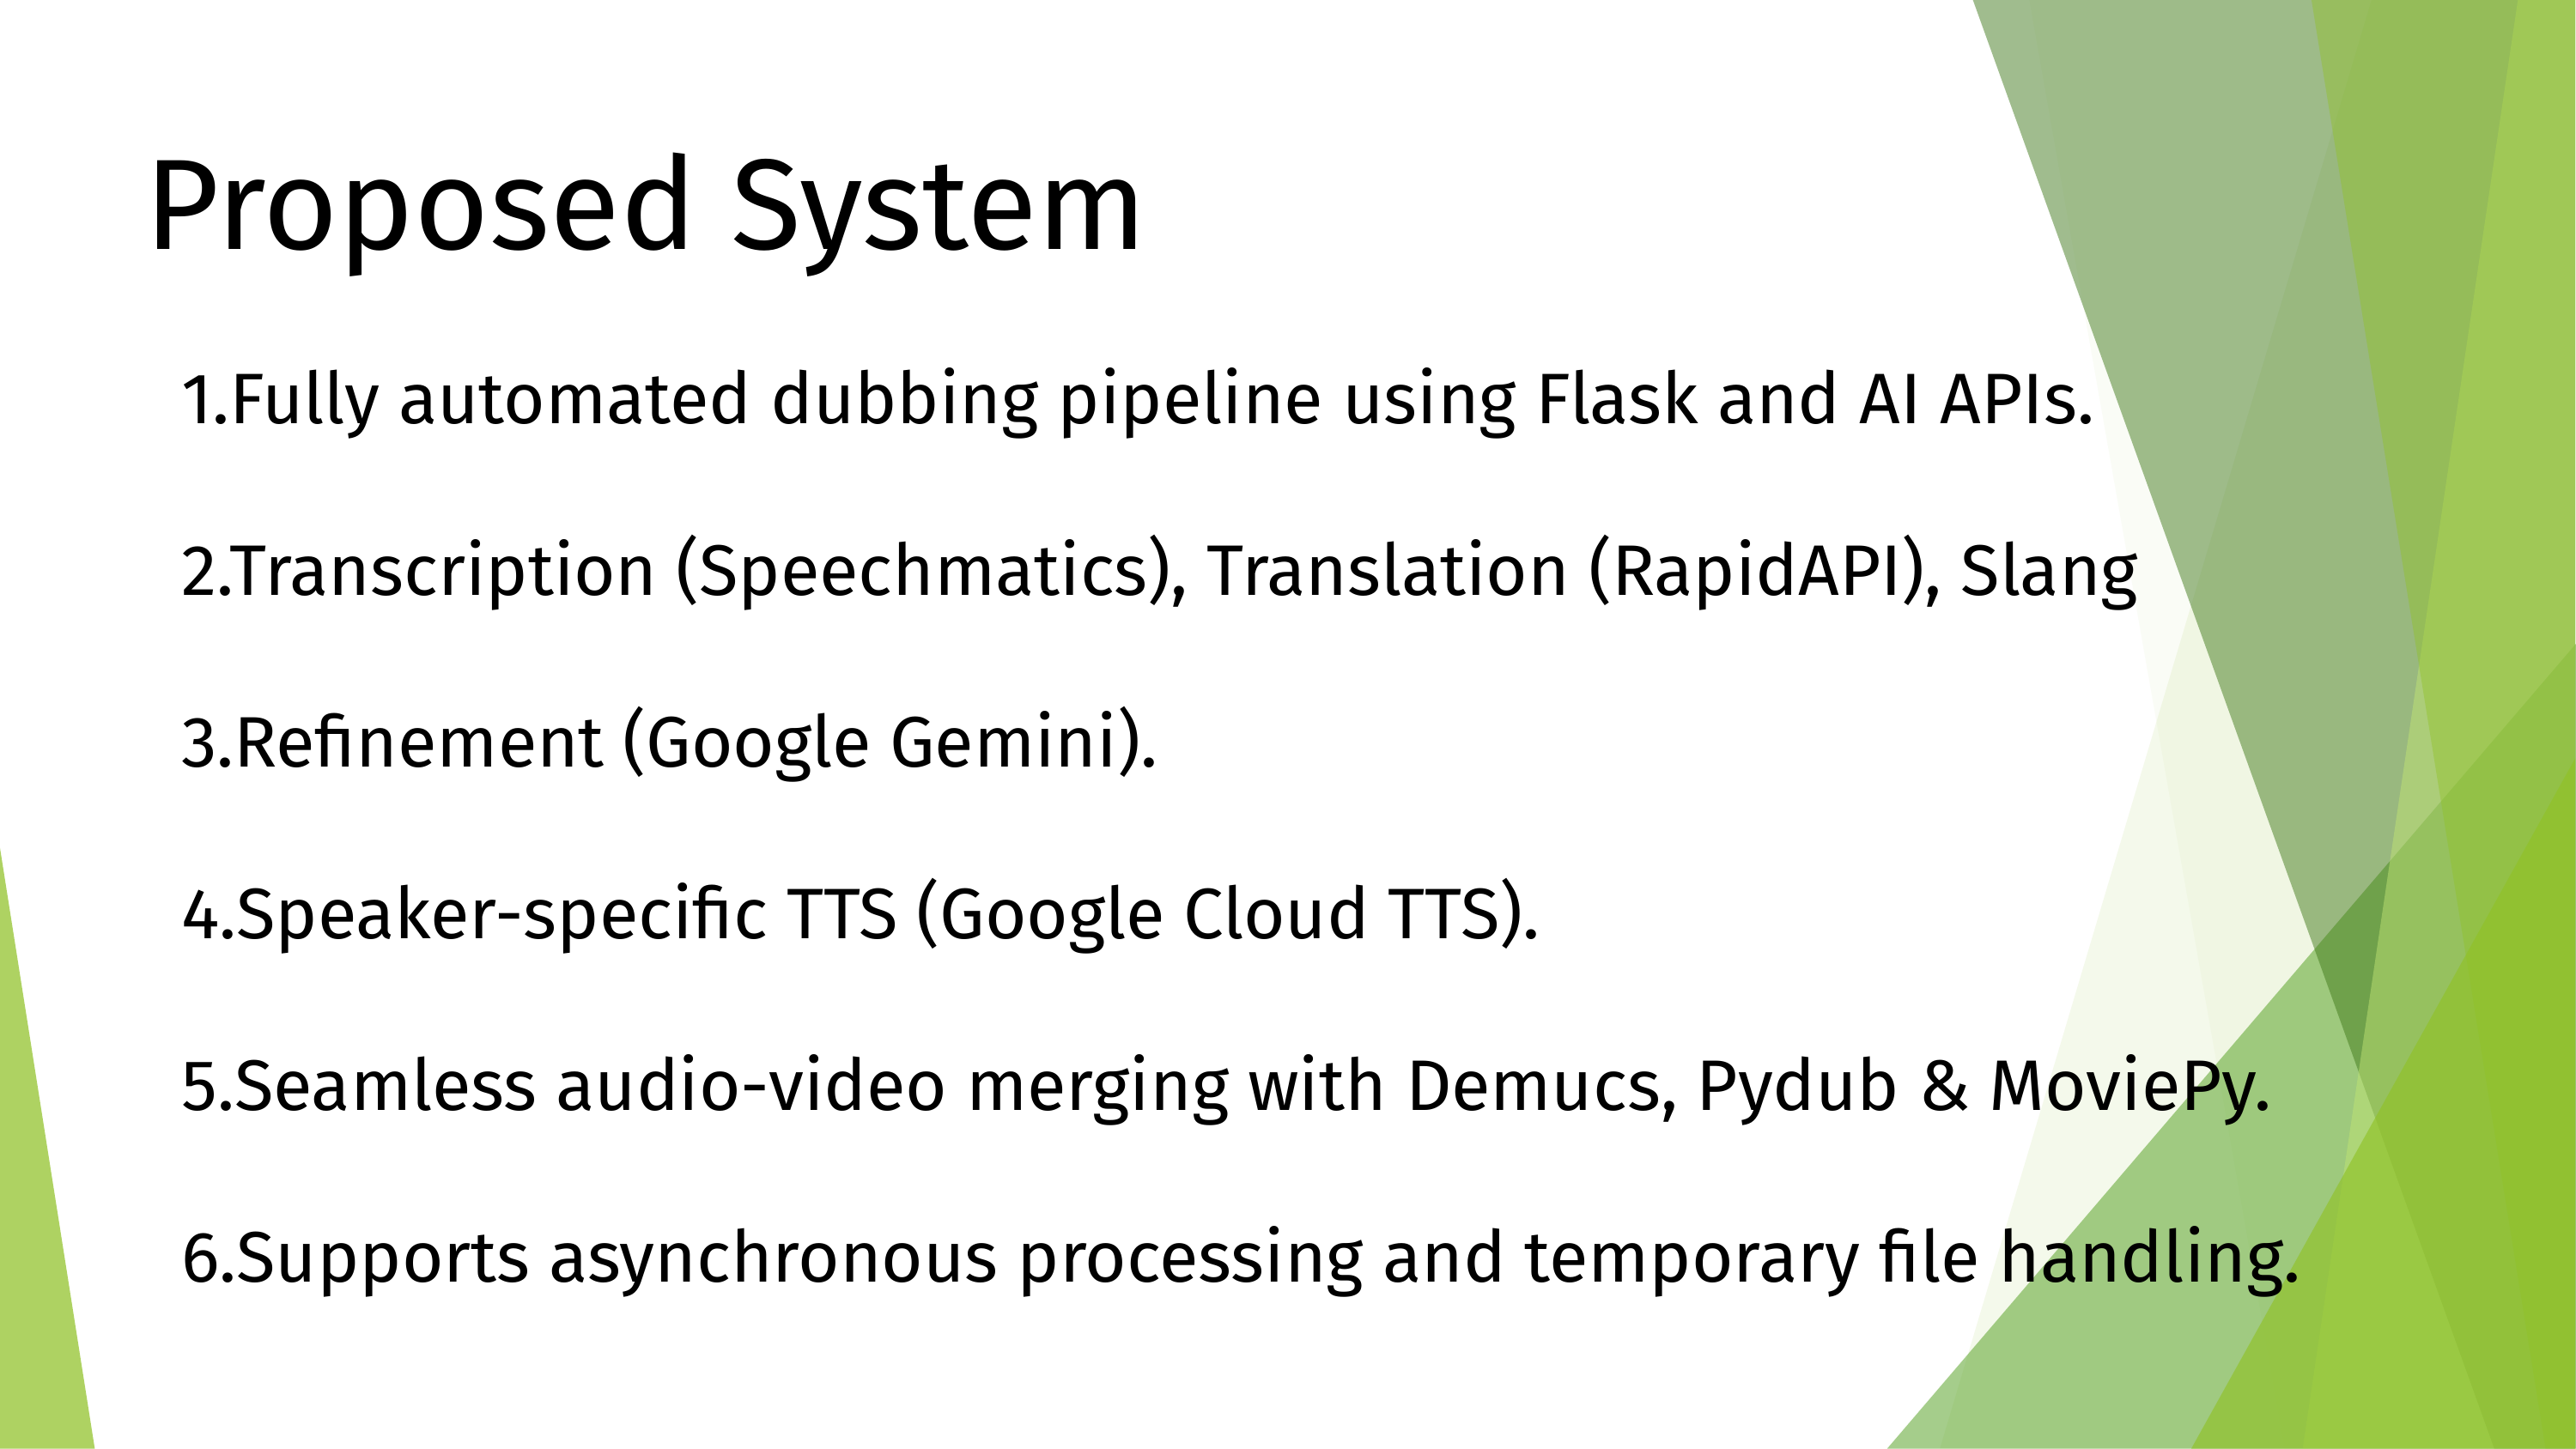

Proposed System

1.Fully automated dubbing pipeline using Flask and AI APIs.

2.Transcription (Speechmatics), Translation (RapidAPI), Slang

3.Refinement (Google Gemini).

4.Speaker-specific TTS (Google Cloud TTS).

5.Seamless audio-video merging with Demucs, Pydub & MoviePy.

6.Supports asynchronous processing and temporary file handling.